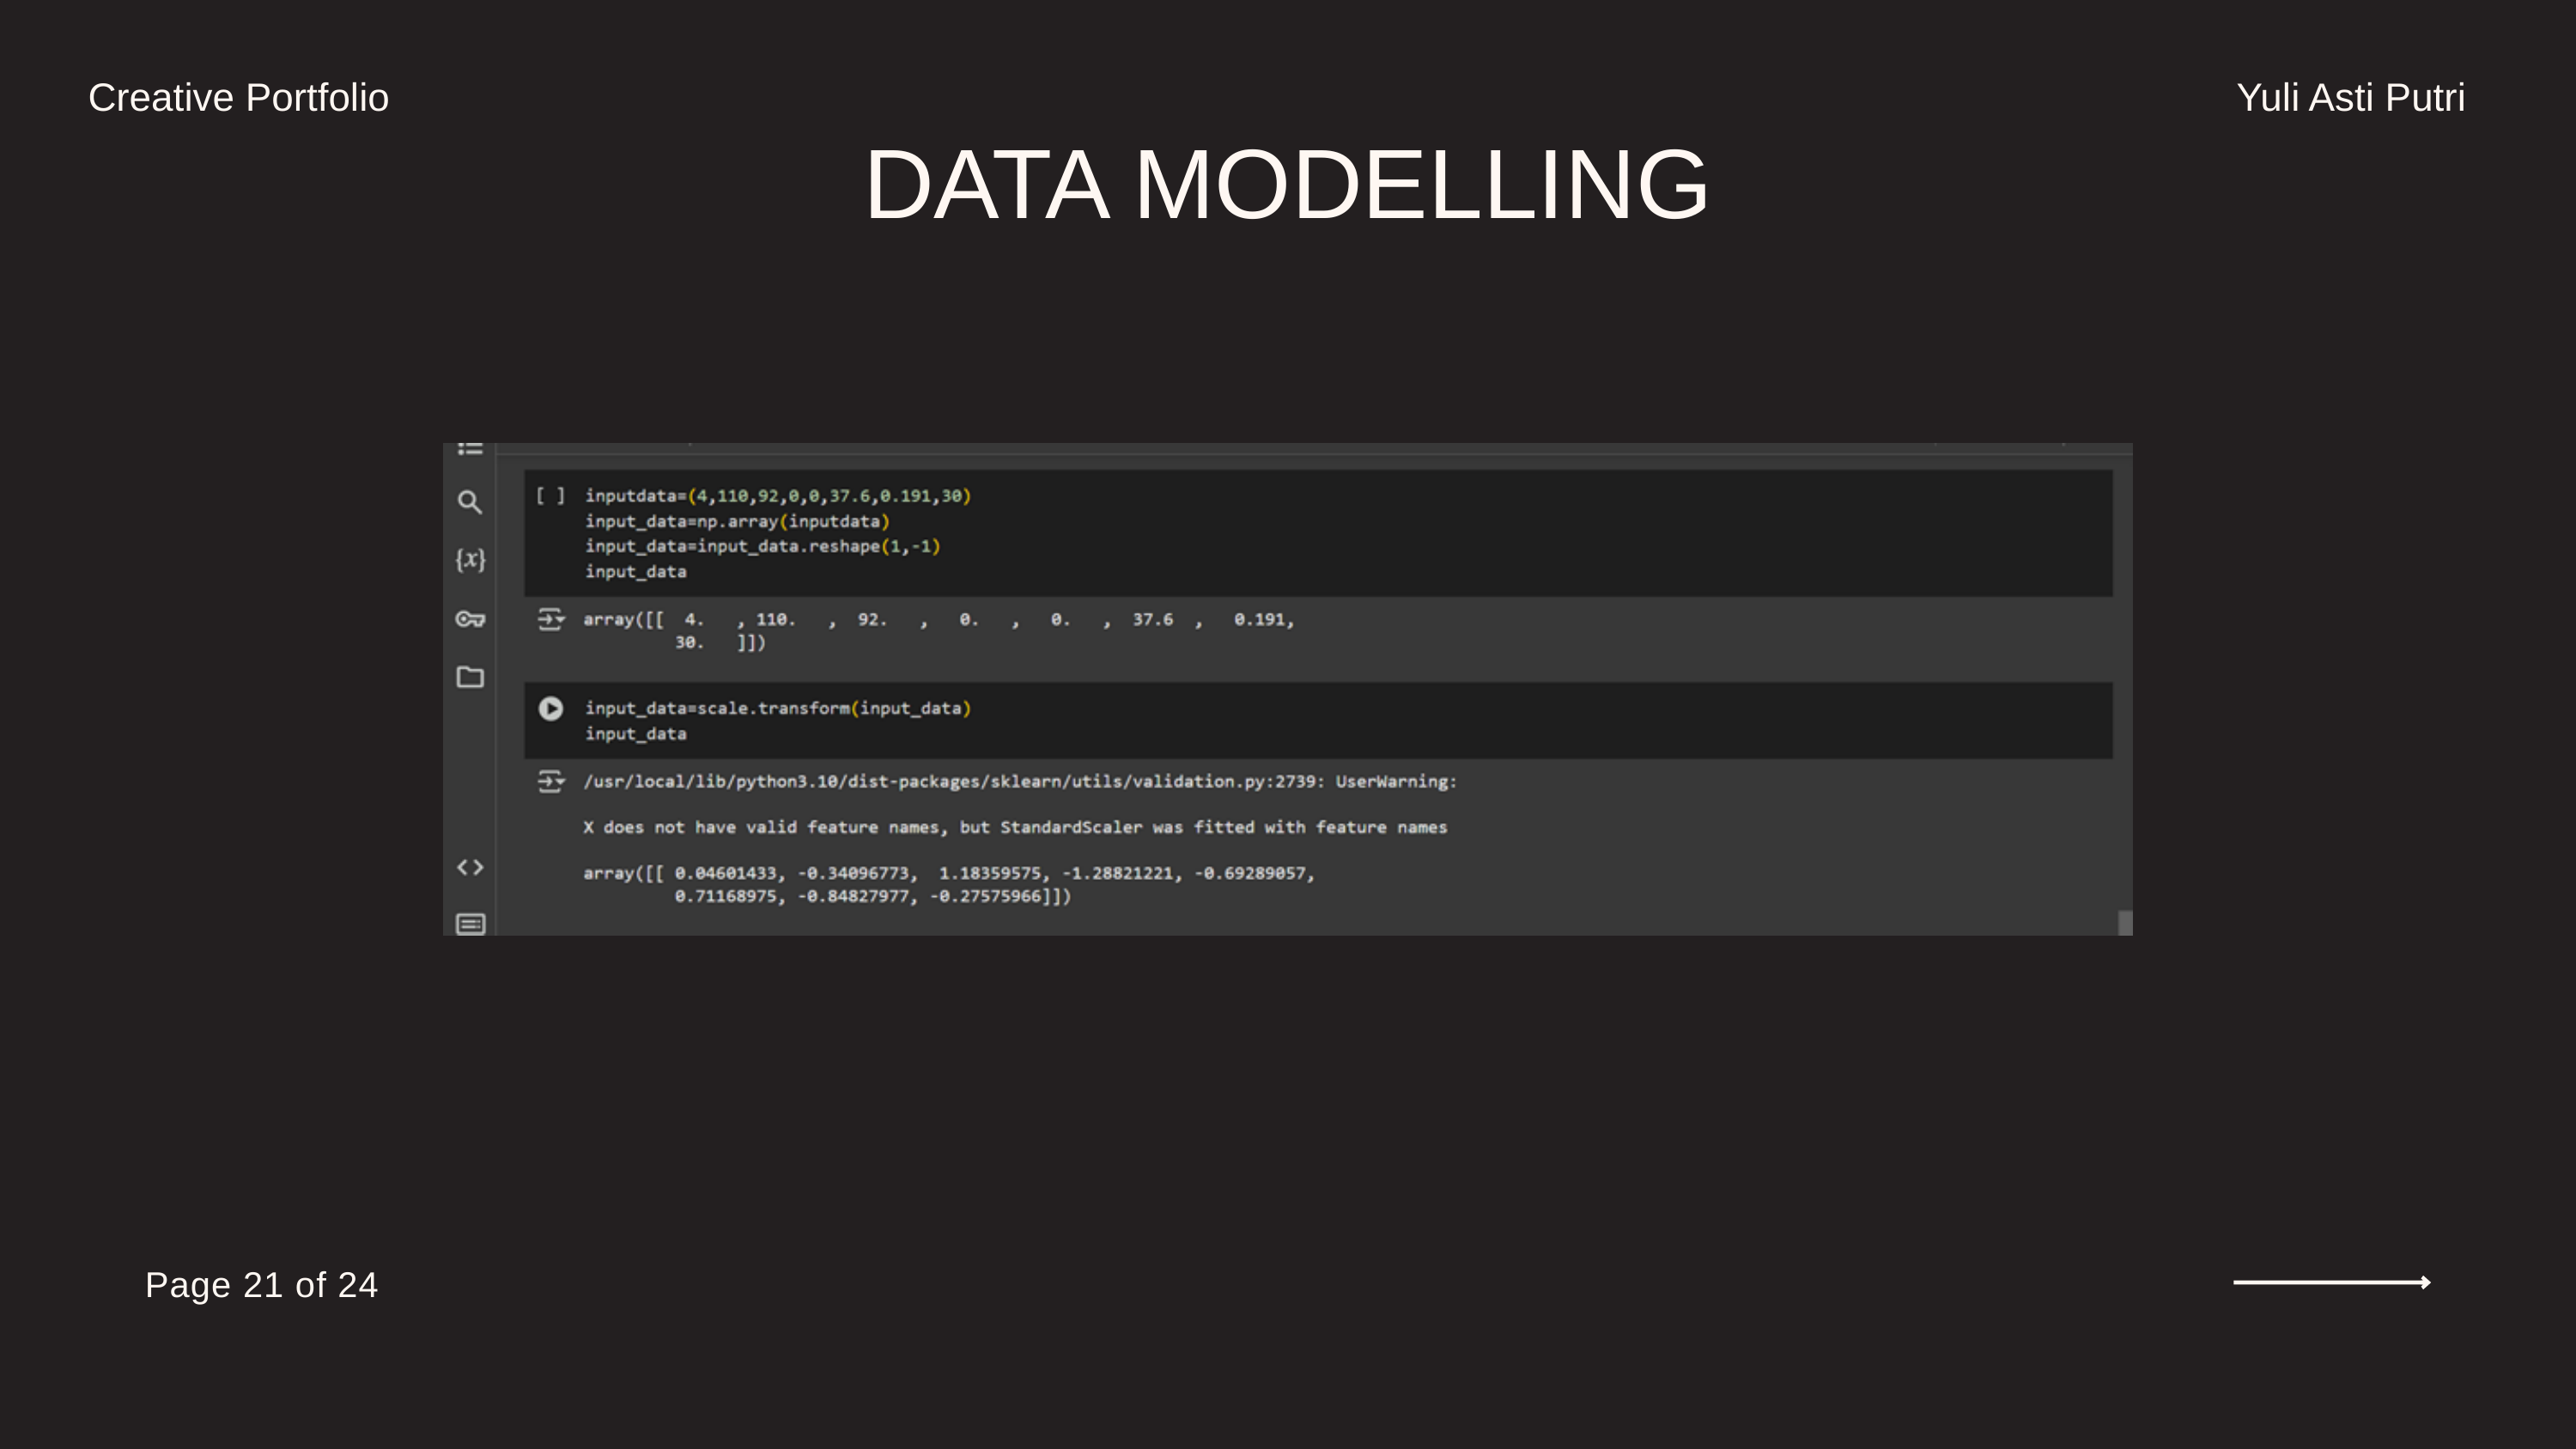

Creative Portfolio
Yuli Asti Putri
DATA MODELLING

Page 21 of 24